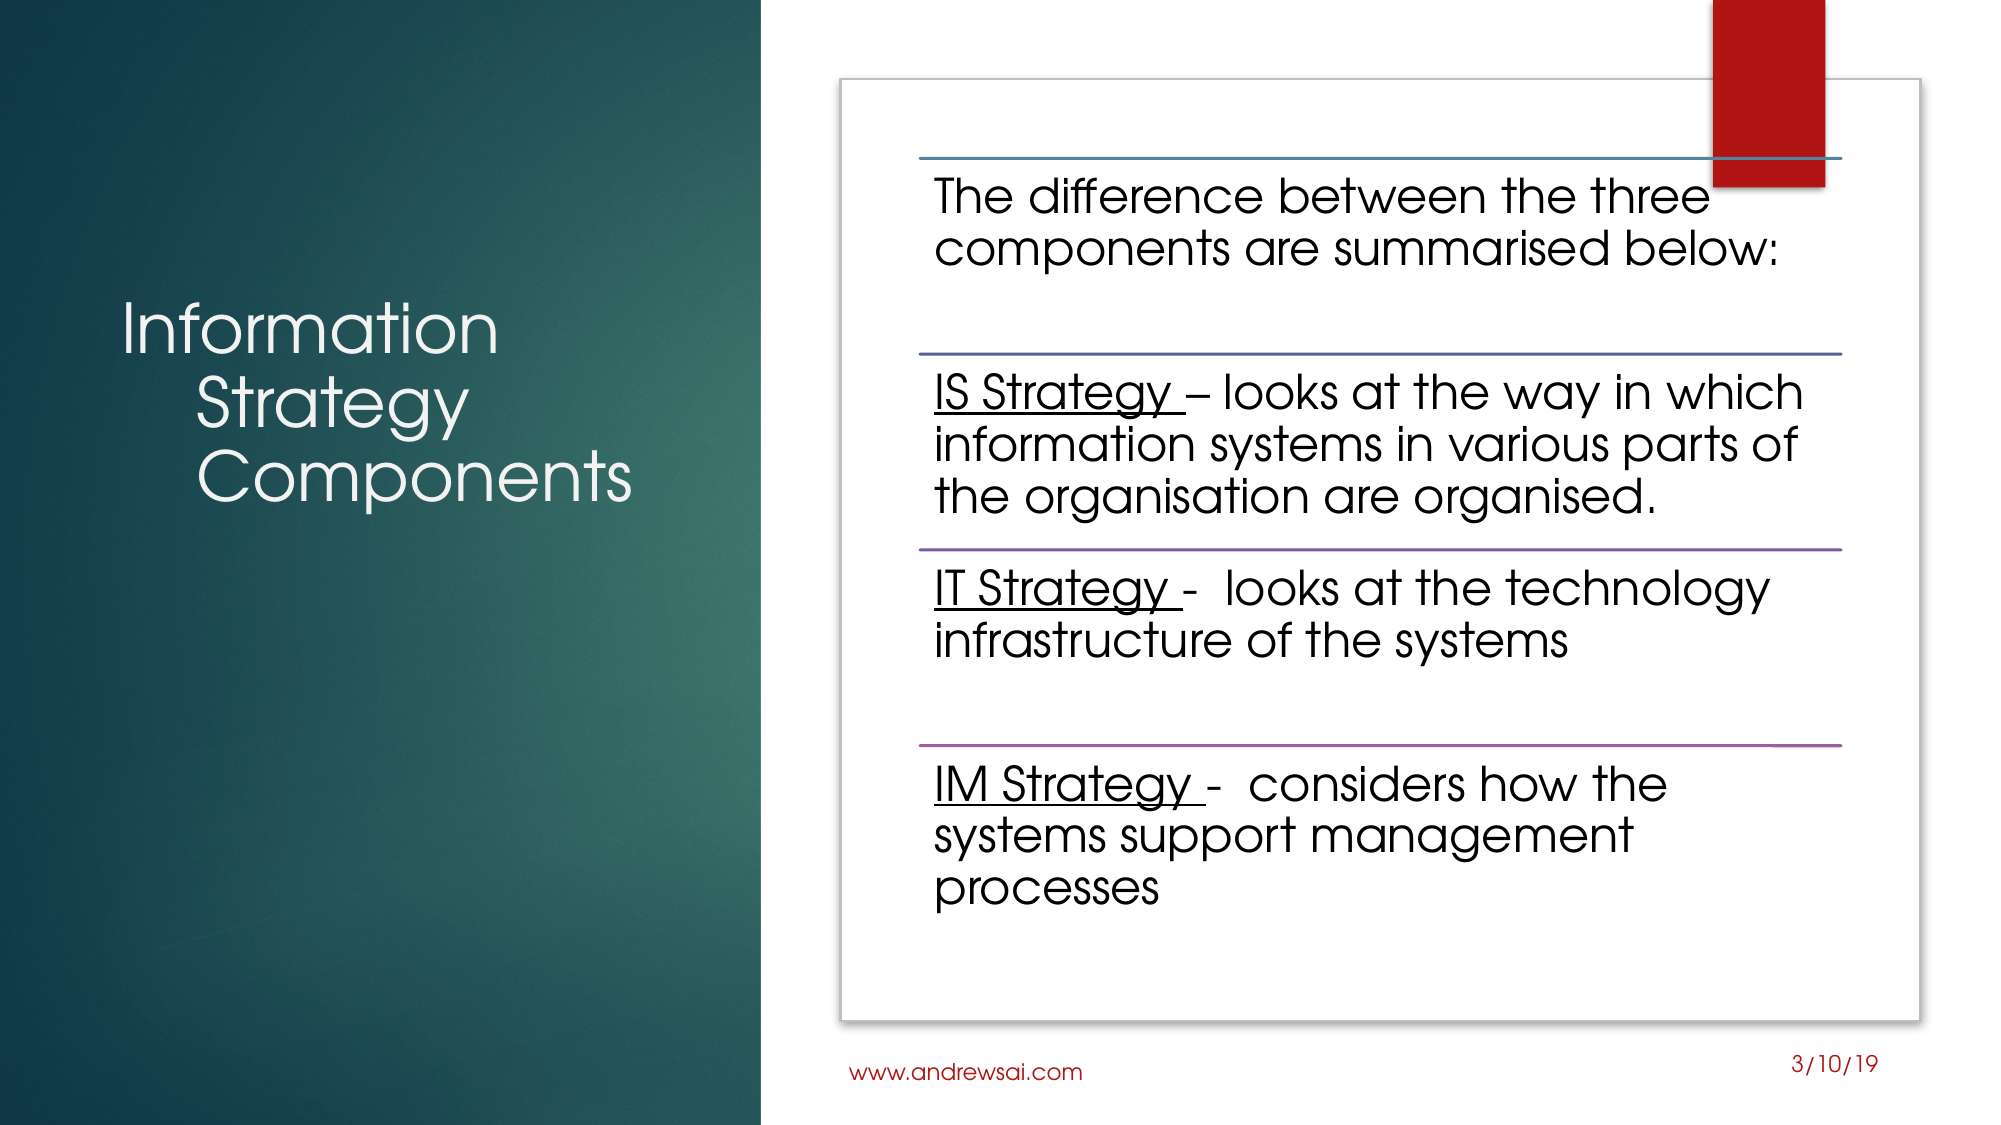

The difference between the three components are summarised below:
IS Strategy – looks at the way in which information systems in various parts of the organisation are organised.
IT Strategy -  looks at the technology infrastructure of the systems
IM Strategy -  considers how the systems support management processes
# Information Strategy Components
www.andrewsai.com
3/10/19